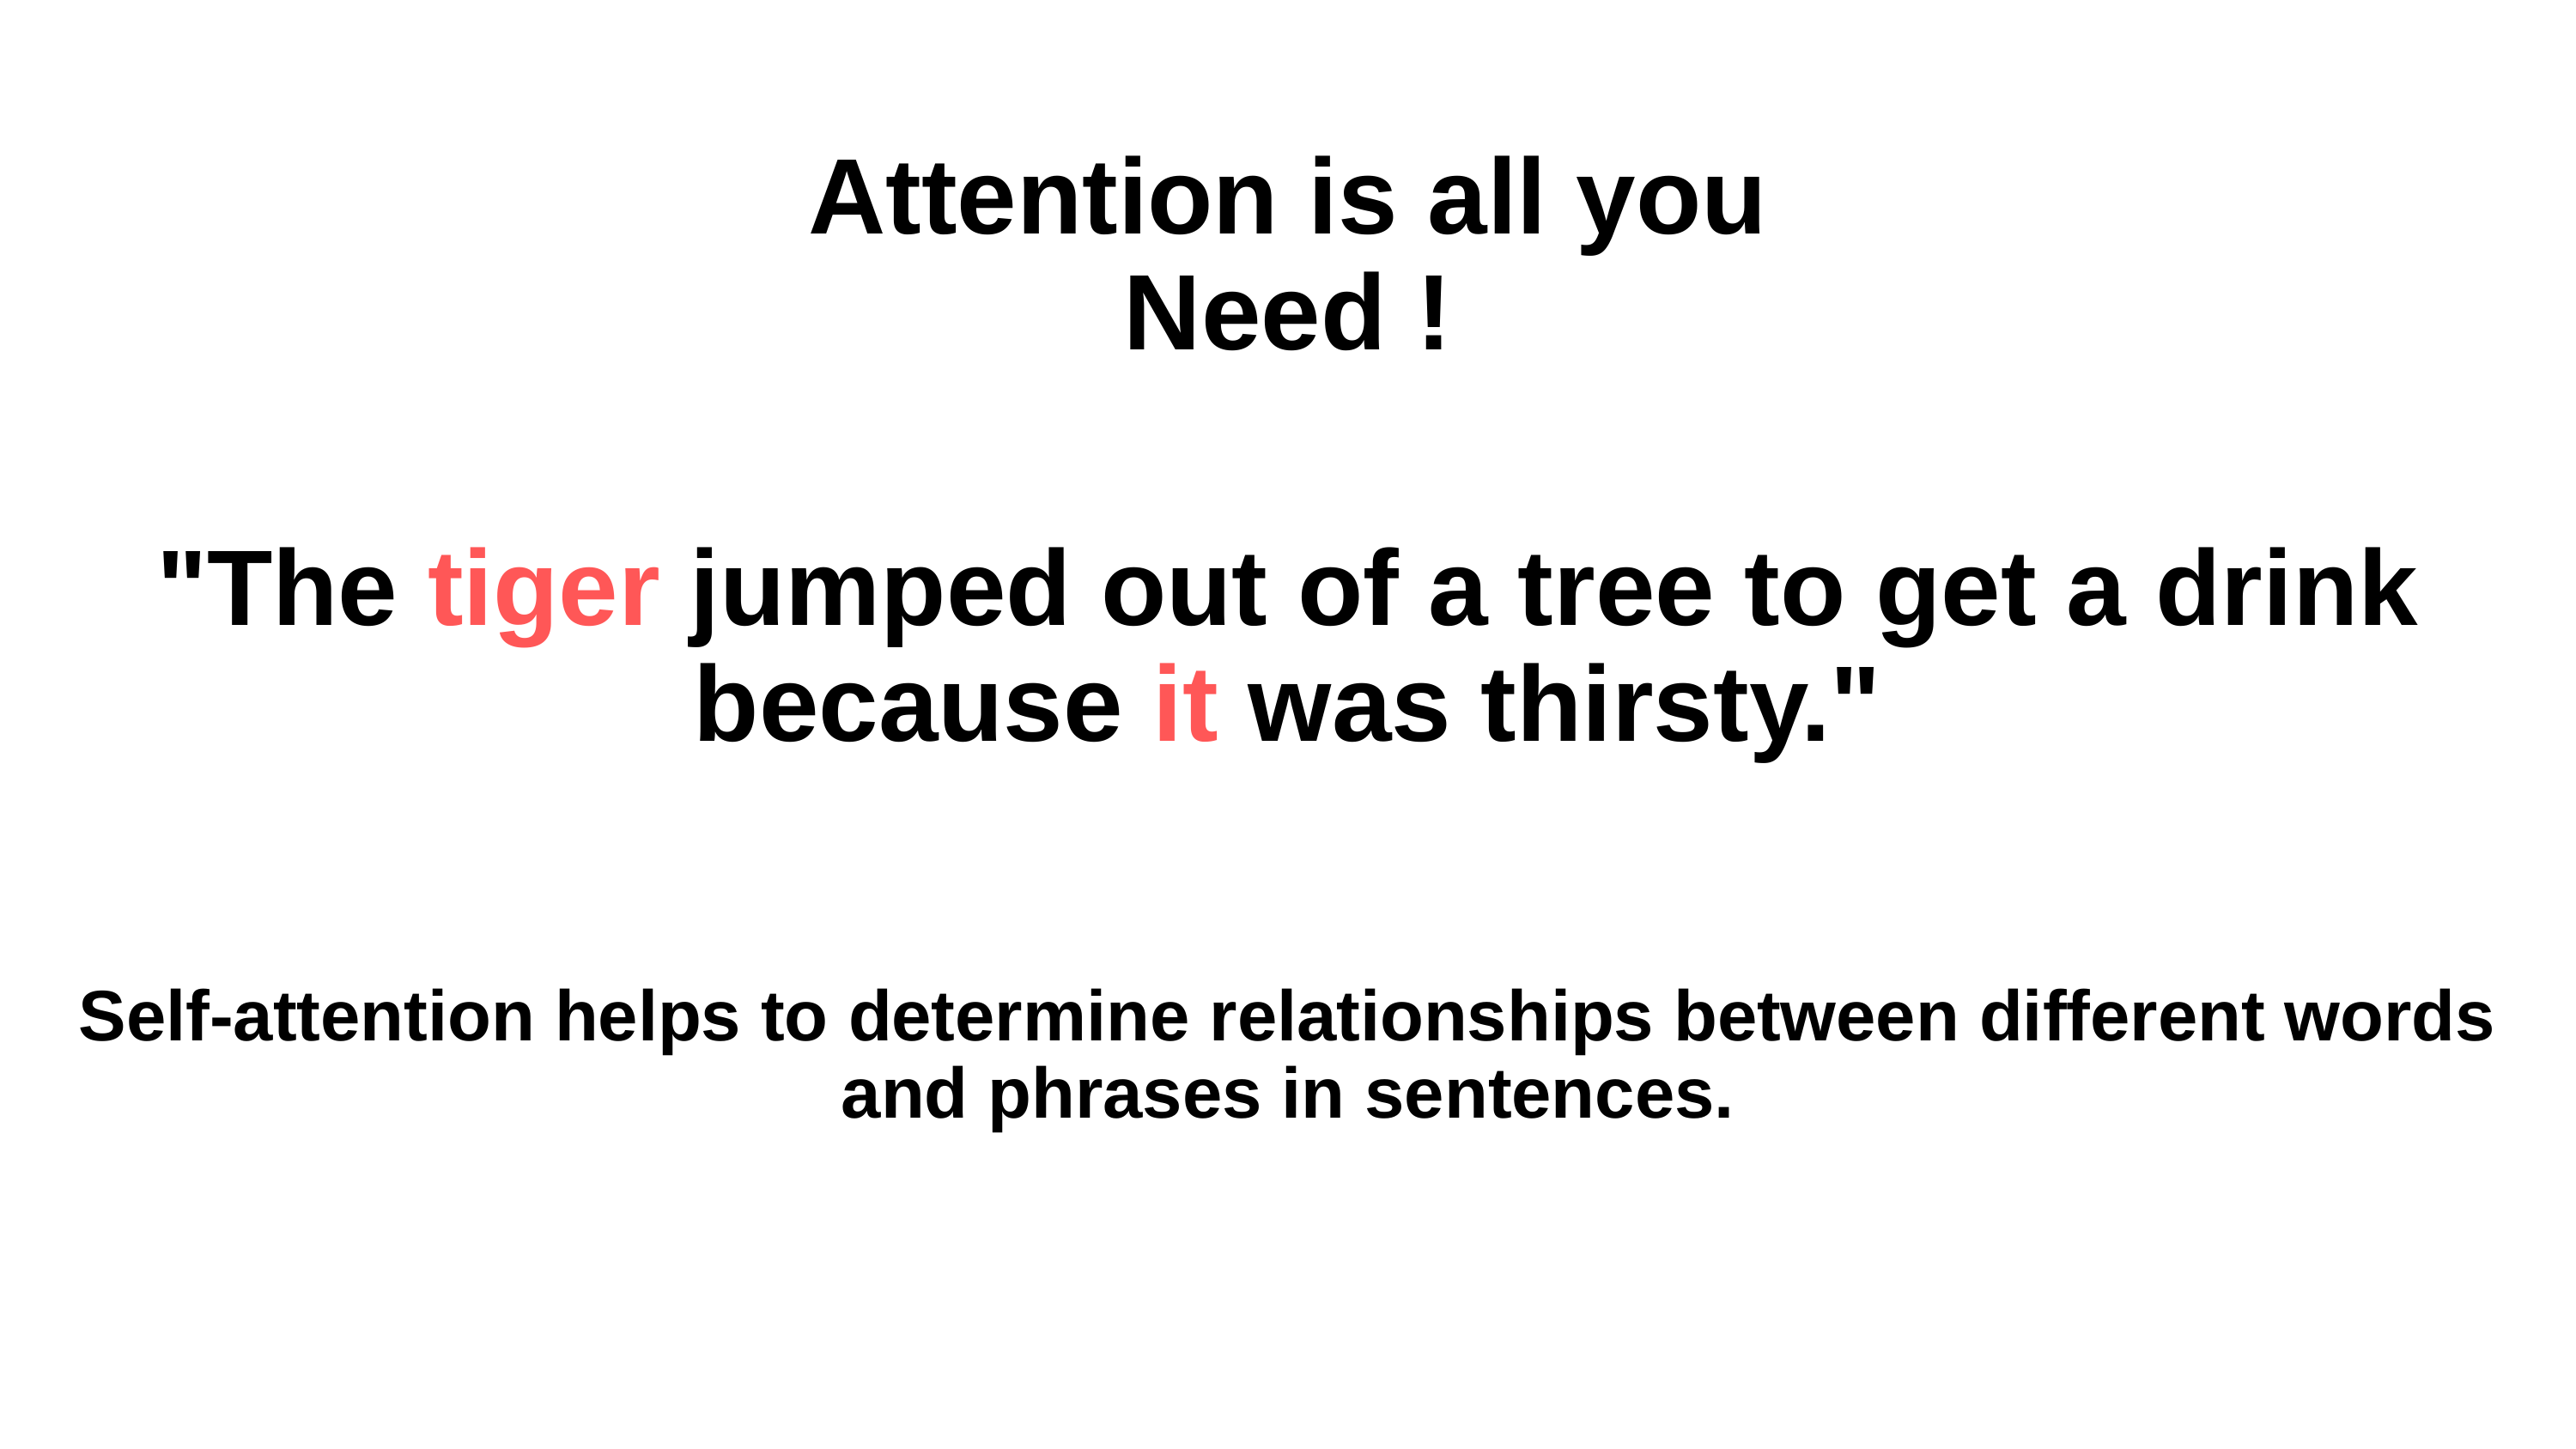

Attention is all you Need !
"The tiger jumped out of a tree to get a drink because it was thirsty."
Self-attention helps to determine relationships between different words and phrases in sentences.